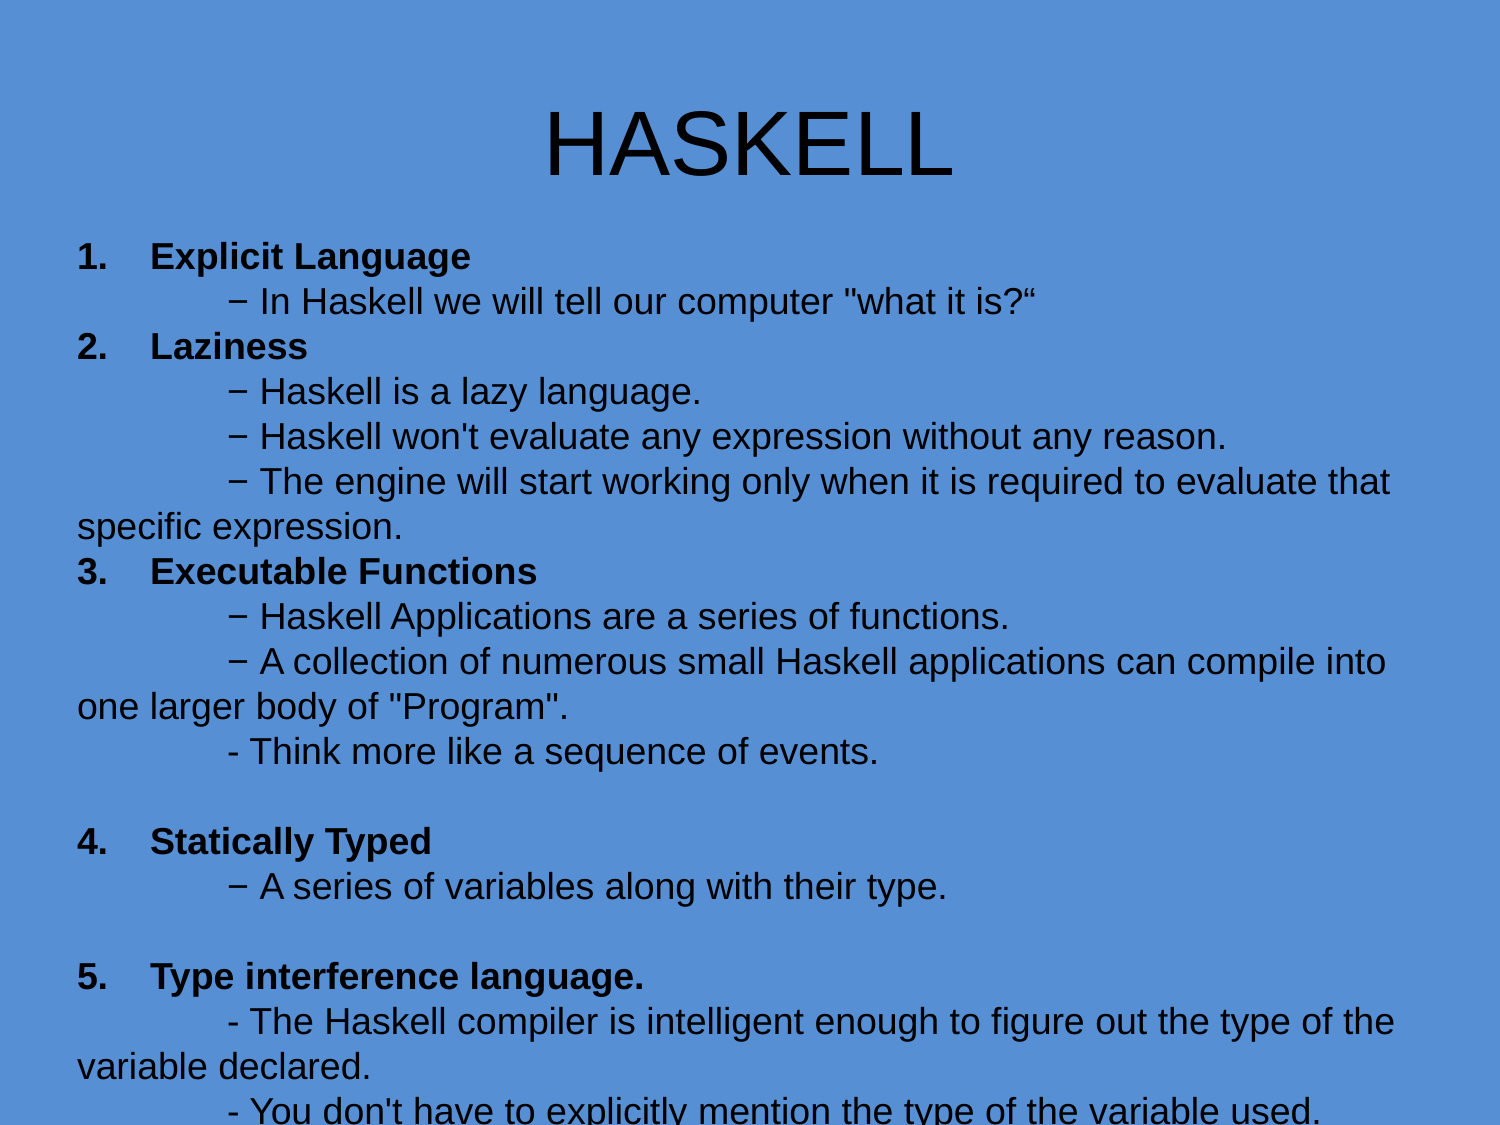

HASKELL
1.    Explicit Language
	− In Haskell we will tell our computer "what it is?“
2.    Laziness
	− Haskell is a lazy language.
	− Haskell won't evaluate any expression without any reason.
	− The engine will start working only when it is required to evaluate that specific expression.
3.    Executable Functions
	− Haskell Applications are a series of functions.
	− A collection of numerous small Haskell applications can compile into one larger body of "Program".
	- Think more like a sequence of events.

4.    Statically Typed
	− A series of variables along with their type.

5.    Type interference language.
	- The Haskell compiler is intelligent enough to figure out the type of the variable declared.
	- You don't have to explicitly mention the type of the variable used.